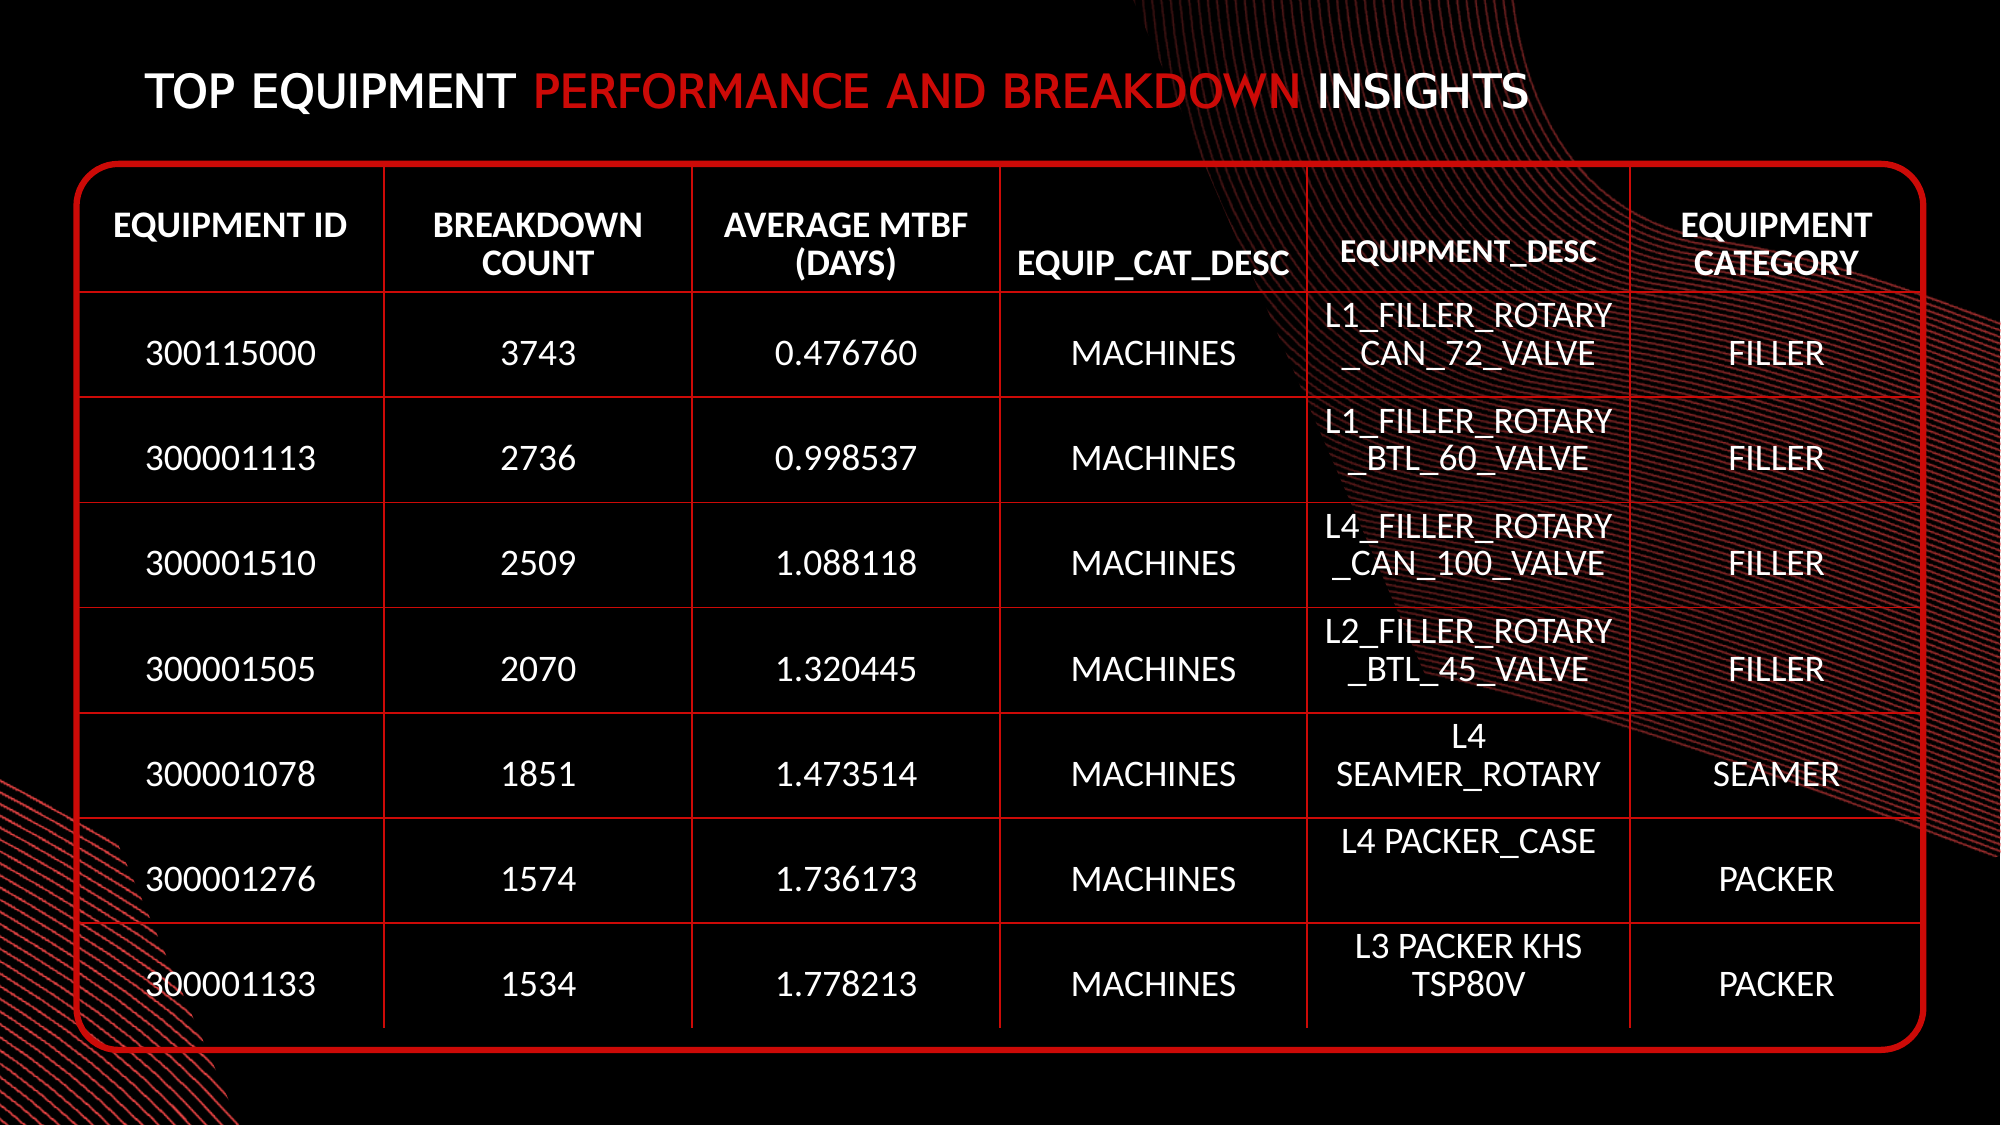

TOP EQUIPMENT PERFORMANCE AND BREAKDOWN INSIGHTS
| EQUIPMENT ID | BREAKDOWN COUNT | AVERAGE MTBF (DAYS) | EQUIP\_CAT\_DESC | EQUIPMENT\_DESC | EQUIPMENT CATEGORY |
| --- | --- | --- | --- | --- | --- |
| 300115000 | 3743 | 0.476760 | MACHINES | L1\_FILLER\_ROTARY\_CAN\_72\_VALVE | FILLER |
| 300001113 | 2736 | 0.998537 | MACHINES | L1\_FILLER\_ROTARY\_BTL\_60\_VALVE | FILLER |
| 300001510 | 2509 | 1.088118 | MACHINES | L4\_FILLER\_ROTARY\_CAN\_100\_VALVE | FILLER |
| 300001505 | 2070 | 1.320445 | MACHINES | L2\_FILLER\_ROTARY\_BTL\_45\_VALVE | FILLER |
| 300001078 | 1851 | 1.473514 | MACHINES | L4 SEAMER\_ROTARY | SEAMER |
| 300001276 | 1574 | 1.736173 | MACHINES | L4 PACKER\_CASE | PACKER |
| 300001133 | 1534 | 1.778213 | MACHINES | L3 PACKER KHS TSP80V | PACKER |